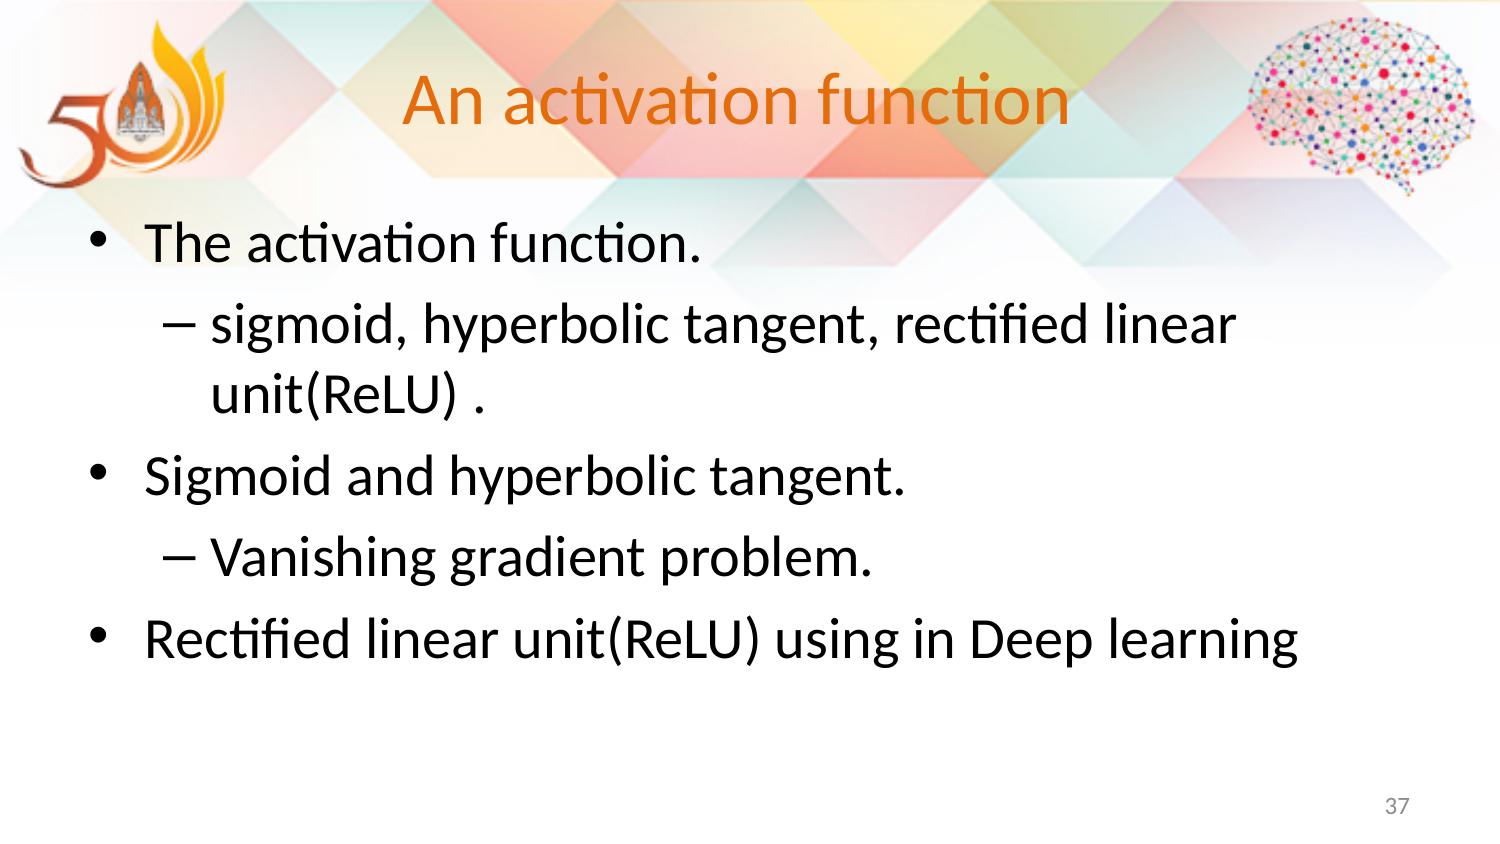

# An activation function
The activation function.
sigmoid, hyperbolic tangent, rectified linear unit(ReLU) .
Sigmoid and hyperbolic tangent.
Vanishing gradient problem.
Rectified linear unit(ReLU) using in Deep learning
37